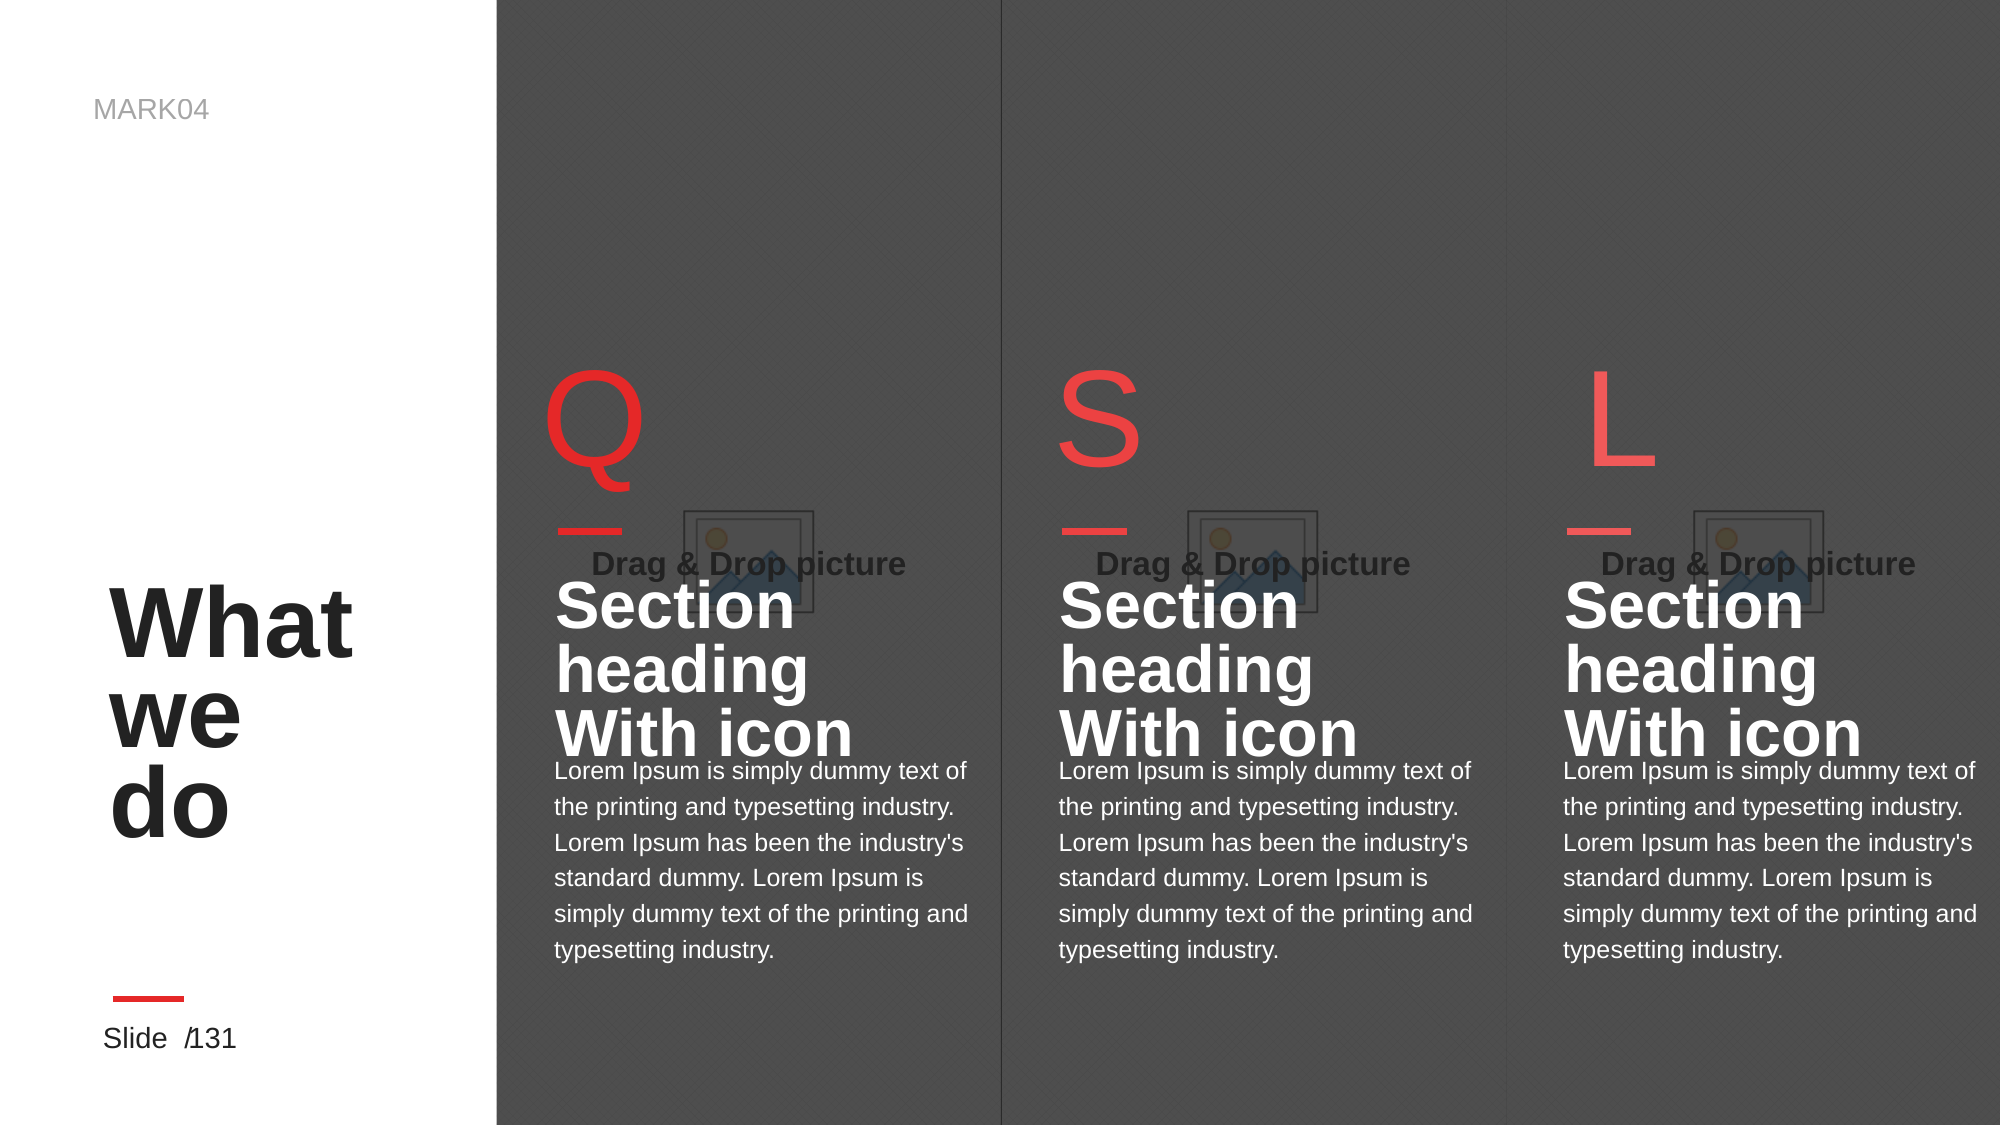

Q
Section heading
With icon
Lorem Ipsum is simply dummy text of the printing and typesetting industry. Lorem Ipsum has been the industry's standard dummy. Lorem Ipsum is simply dummy text of the printing and typesetting industry.
S
Section heading
With icon
Lorem Ipsum is simply dummy text of the printing and typesetting industry. Lorem Ipsum has been the industry's standard dummy. Lorem Ipsum is simply dummy text of the printing and typesetting industry.
L
Section heading
With icon
Lorem Ipsum is simply dummy text of the printing and typesetting industry. Lorem Ipsum has been the industry's standard dummy. Lorem Ipsum is simply dummy text of the printing and typesetting industry.
# What we do